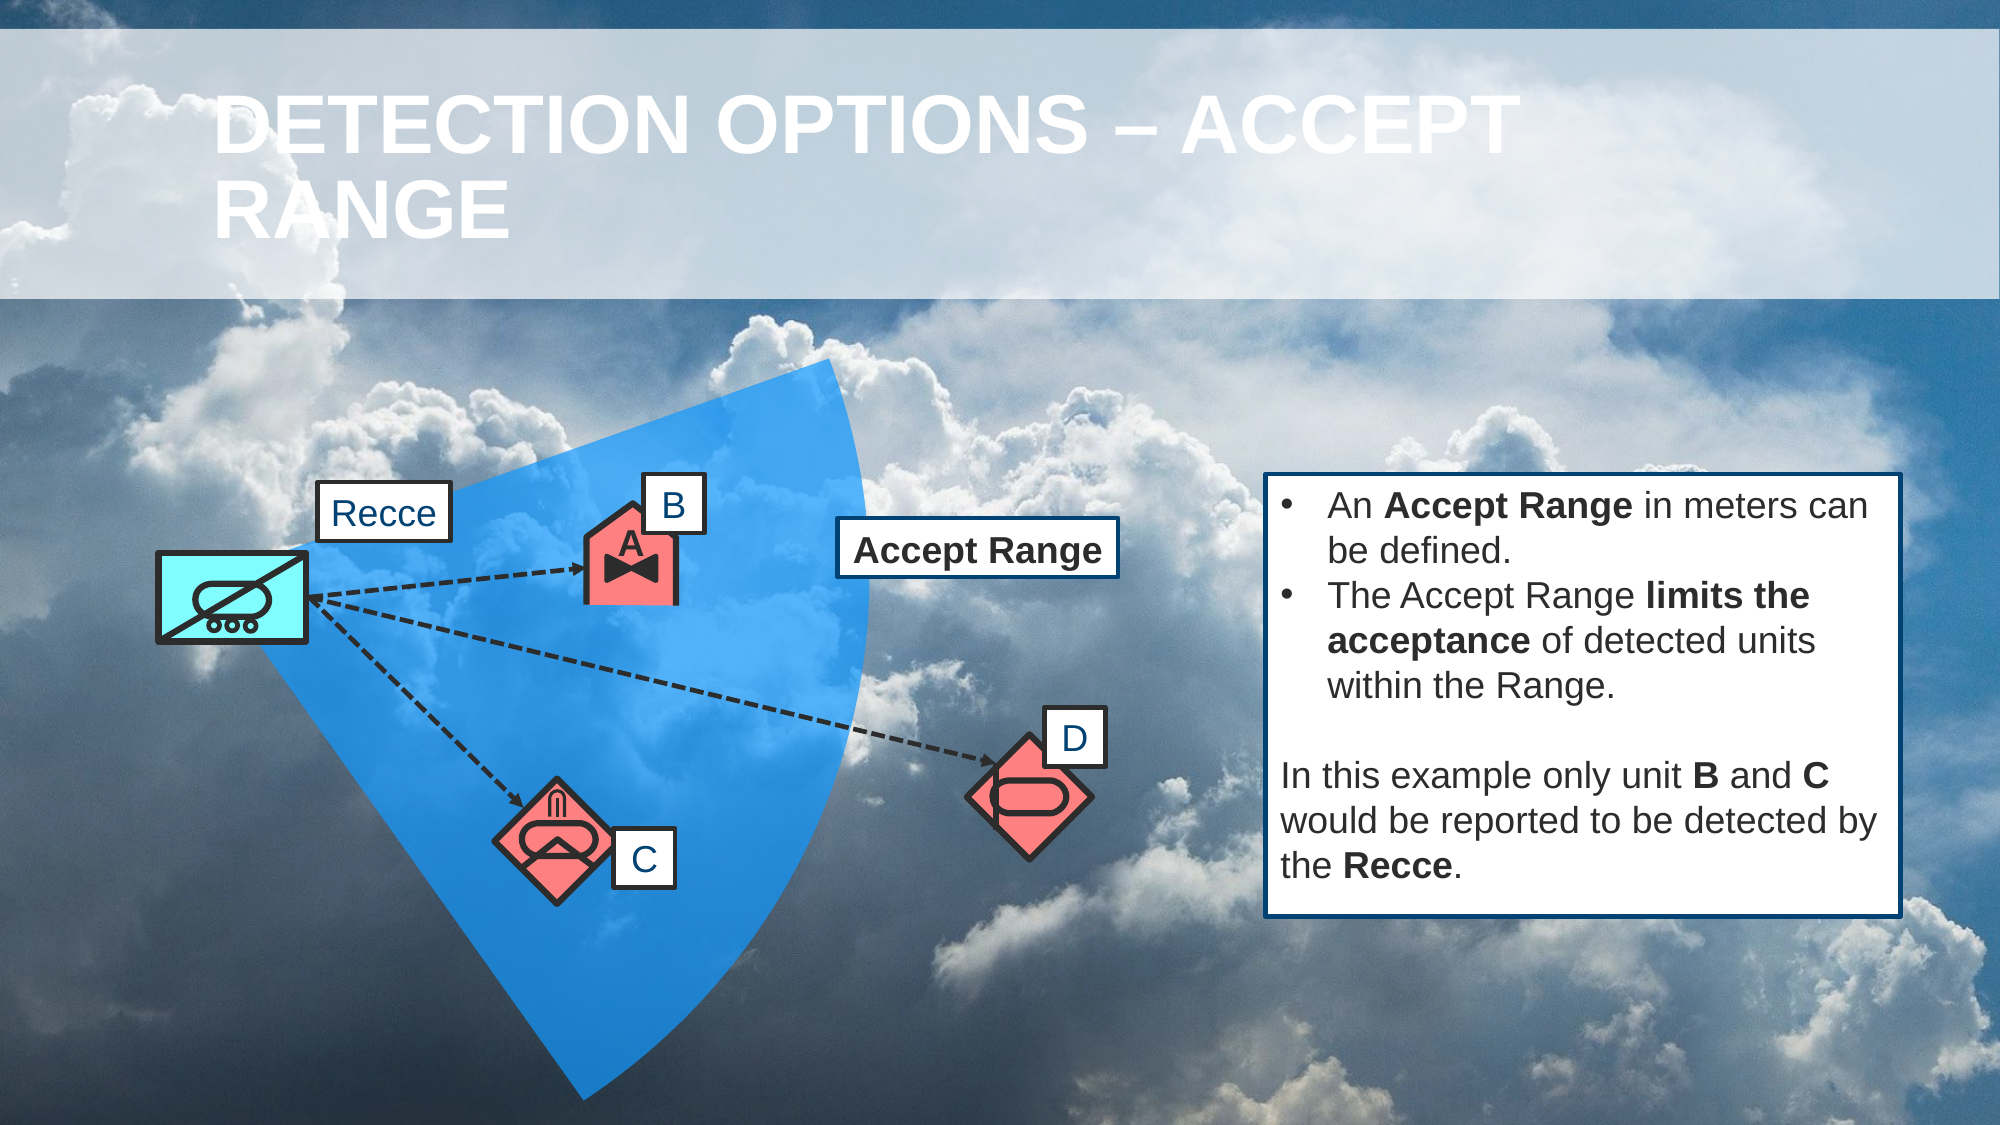

# detection options – accept range
B
An Accept Range in meters can be defined.
The Accept Range limits the acceptance of detected units within the Range.

In this example only unit B and C would be reported to be detected by the Recce.
Recce

A

Accept Range

D

C